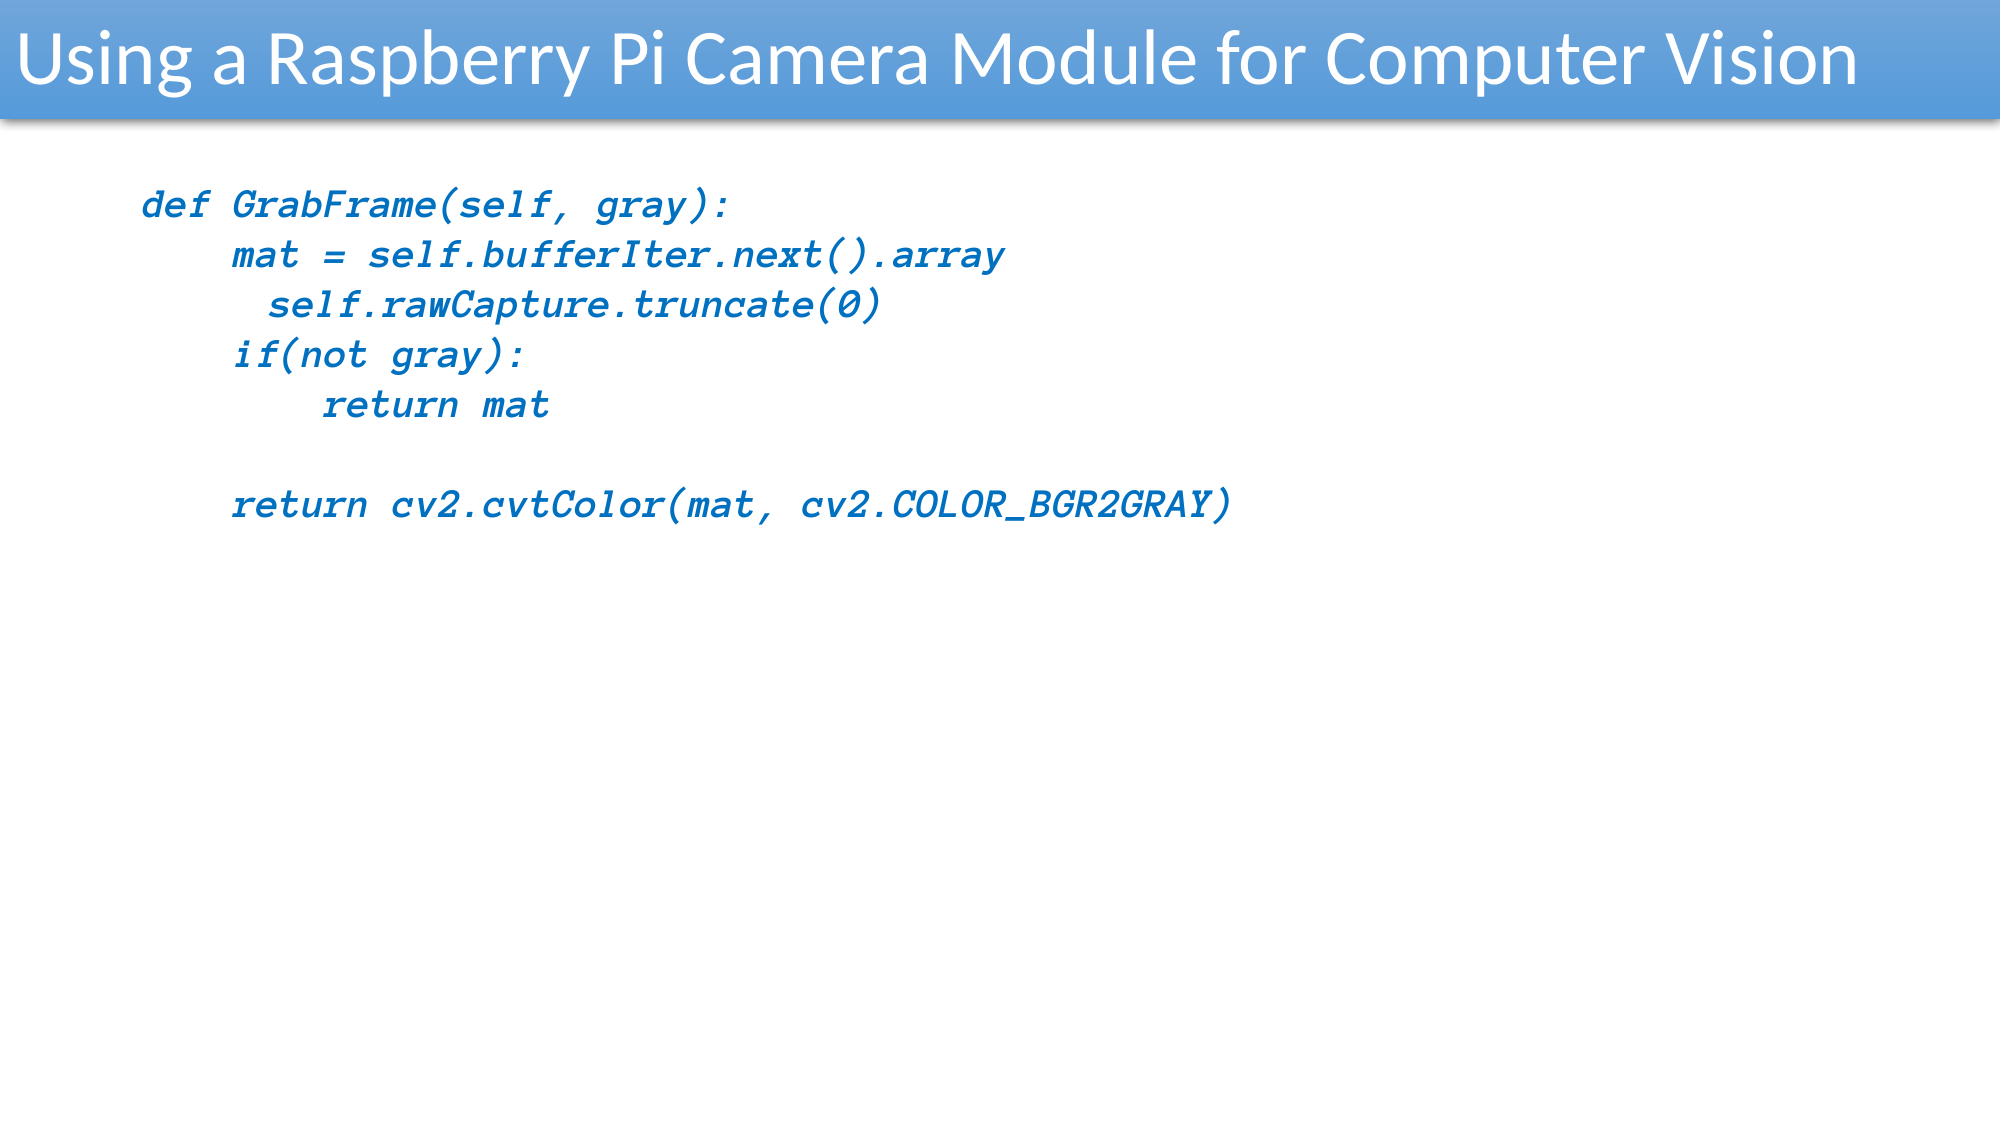

Using a Raspberry Pi Camera Module for Computer Vision

    def GrabFrame(self, gray):
        mat = self.bufferIter.next().array
	   self.rawCapture.truncate(0)
        if(not gray):
            return mat

        return cv2.cvtColor(mat, cv2.COLOR_BGR2GRAY)